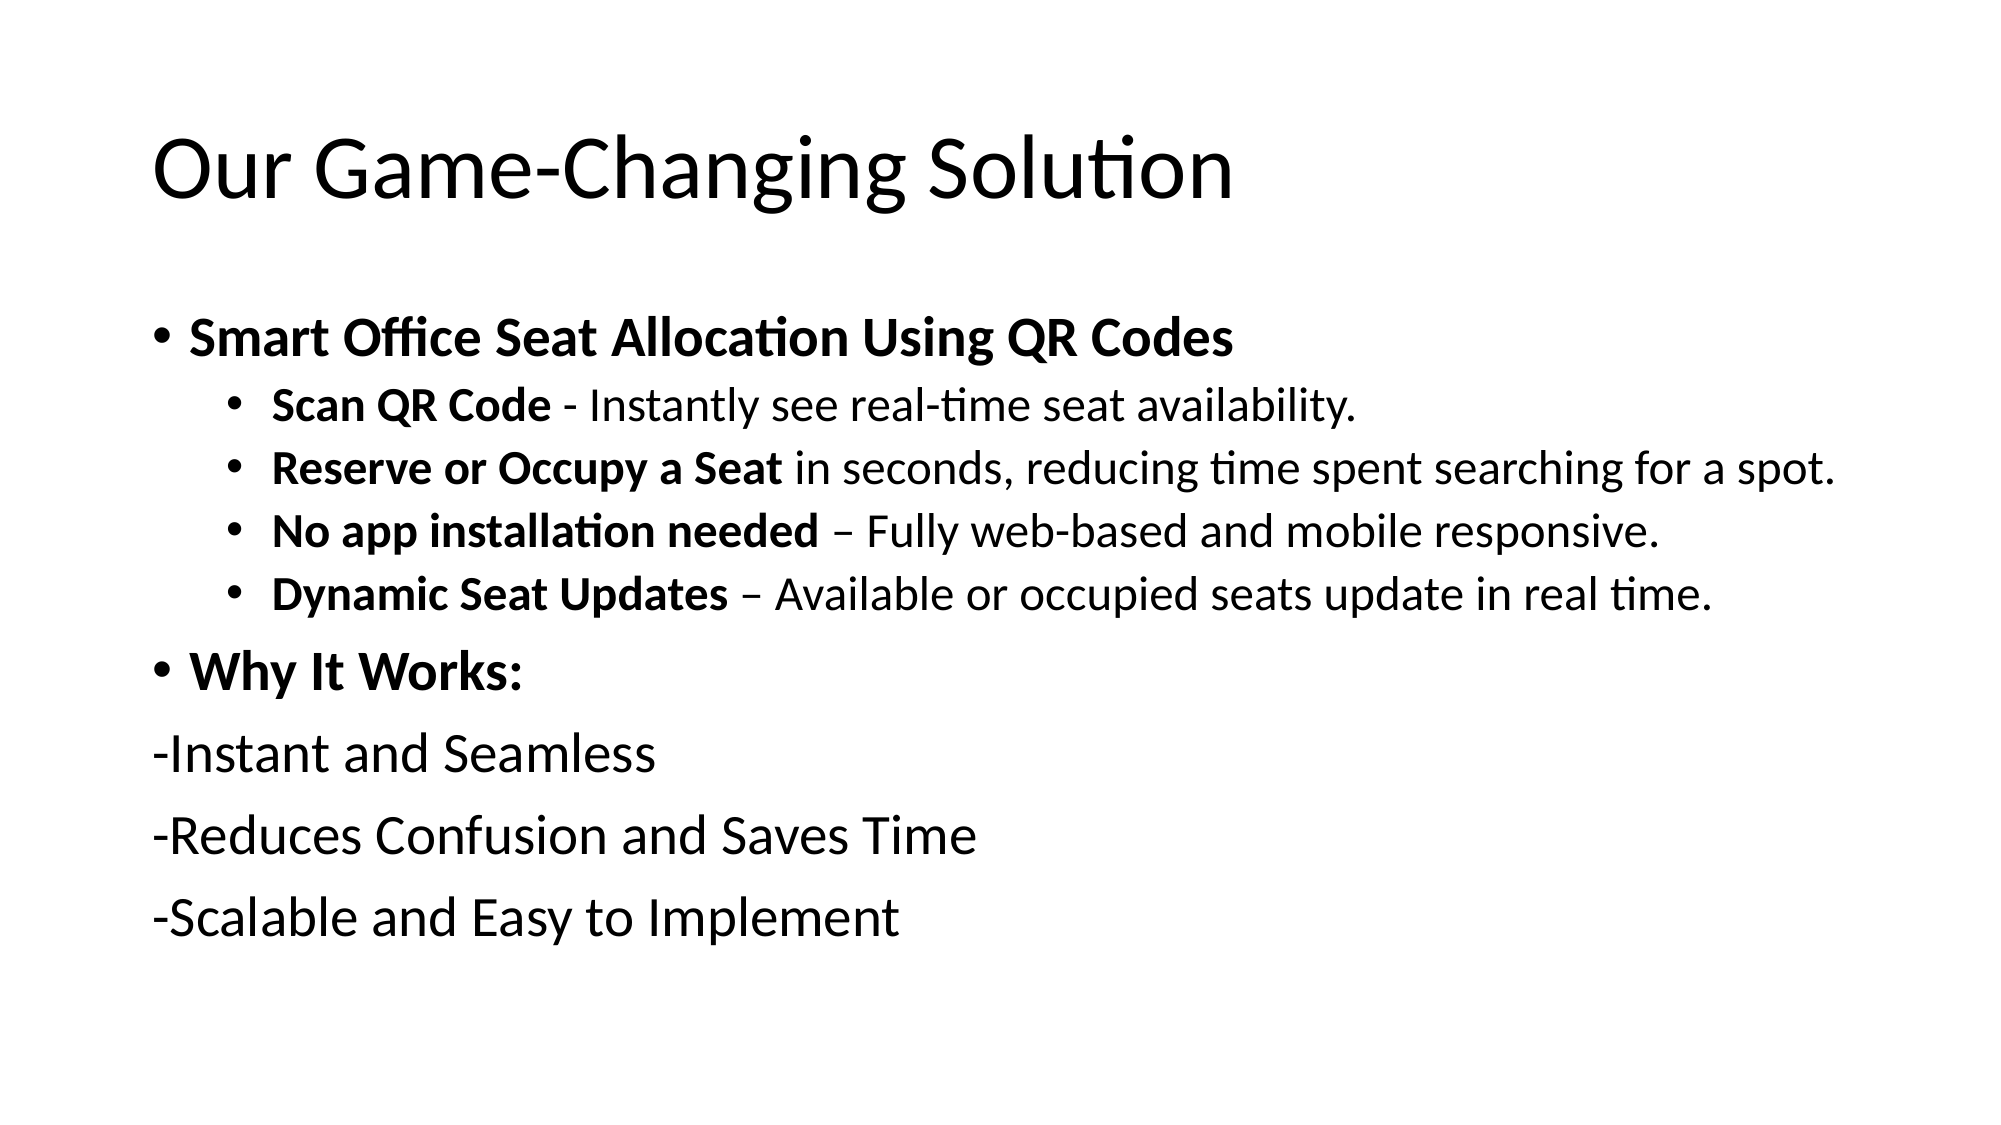

# Our Game-Changing Solution
Smart Office Seat Allocation Using QR Codes
Scan QR Code - Instantly see real-time seat availability.
Reserve or Occupy a Seat in seconds, reducing time spent searching for a spot.
No app installation needed – Fully web-based and mobile responsive.
Dynamic Seat Updates – Available or occupied seats update in real time.
Why It Works:
-Instant and Seamless
-Reduces Confusion and Saves Time
-Scalable and Easy to Implement